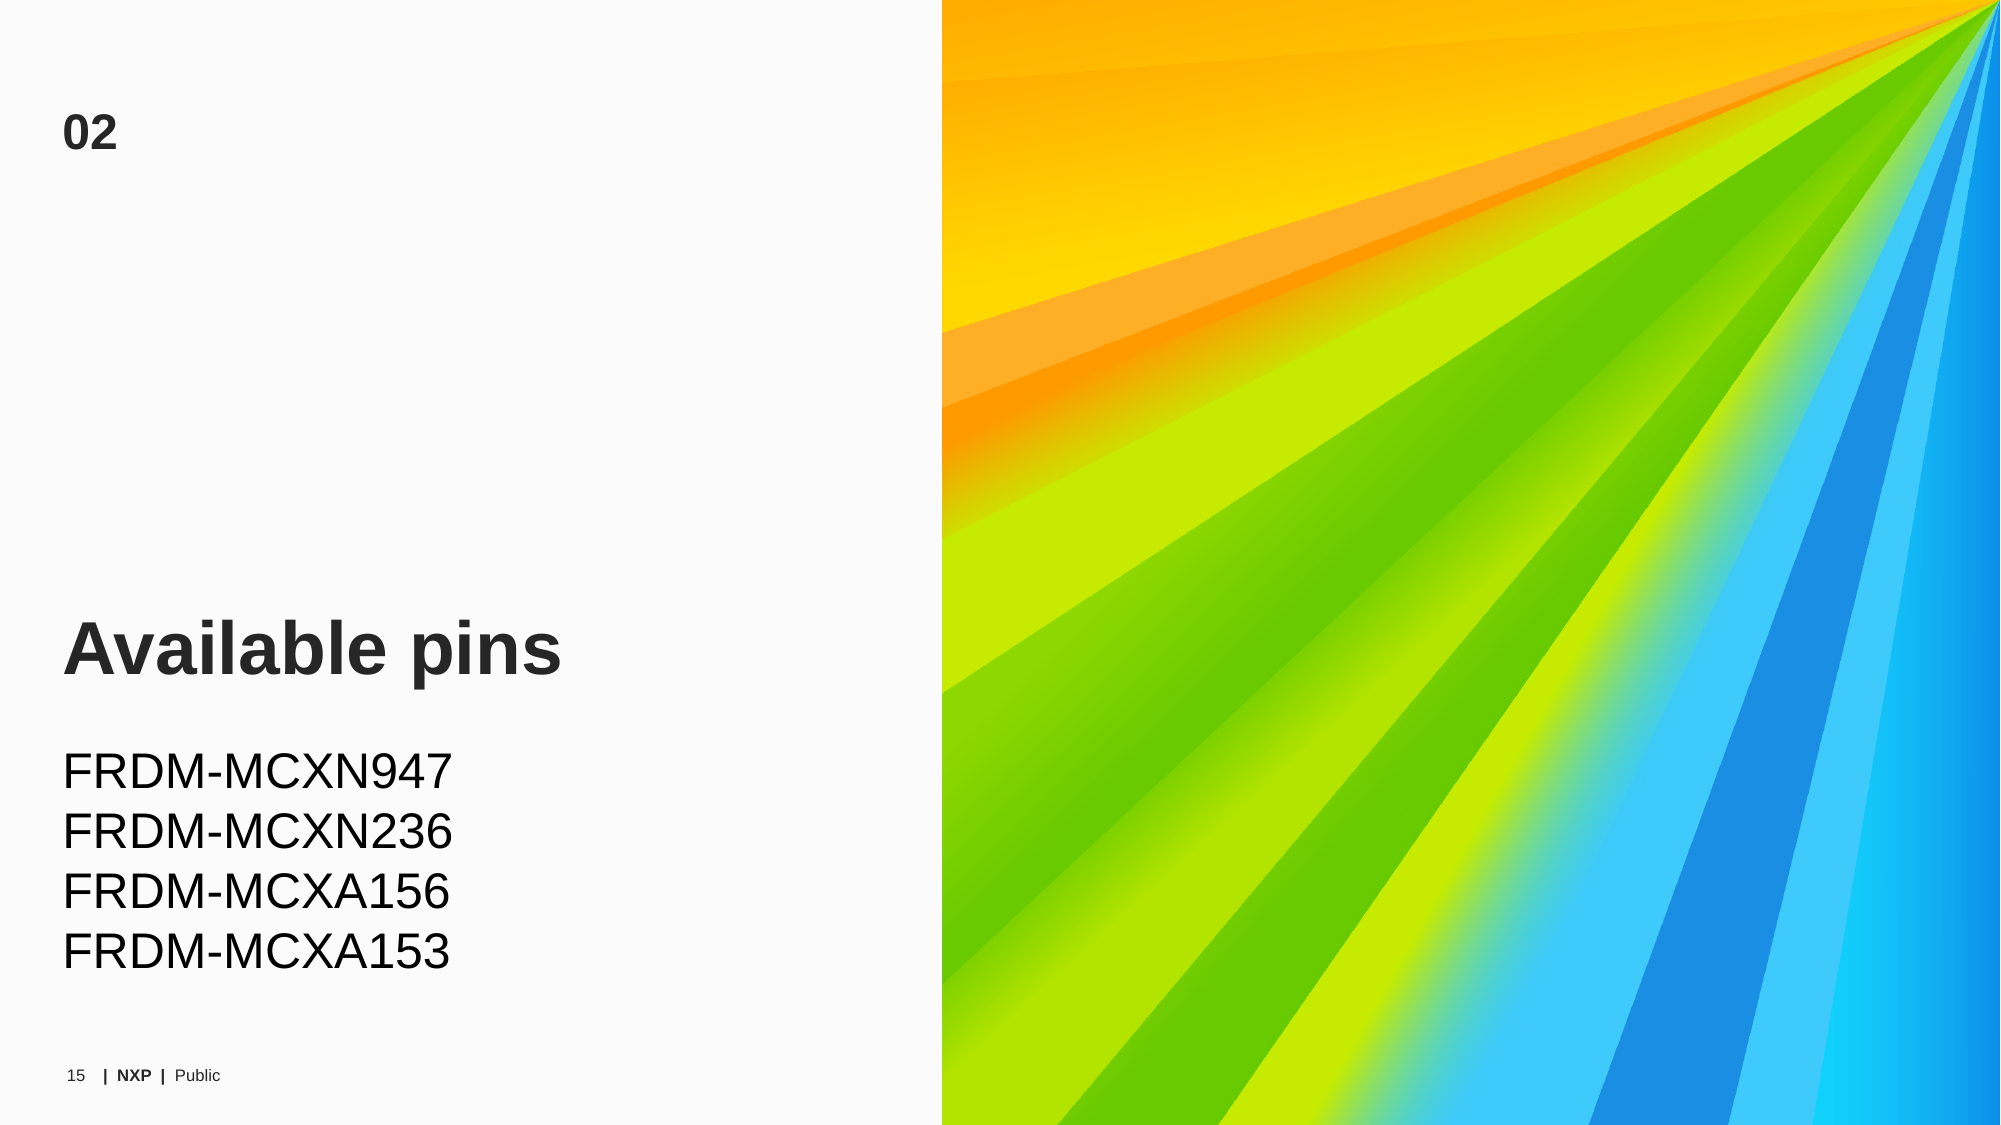

02
# Available pins
FRDM-MCXN947
FRDM-MCXN236
FRDM-MCXA156
FRDM-MCXA153